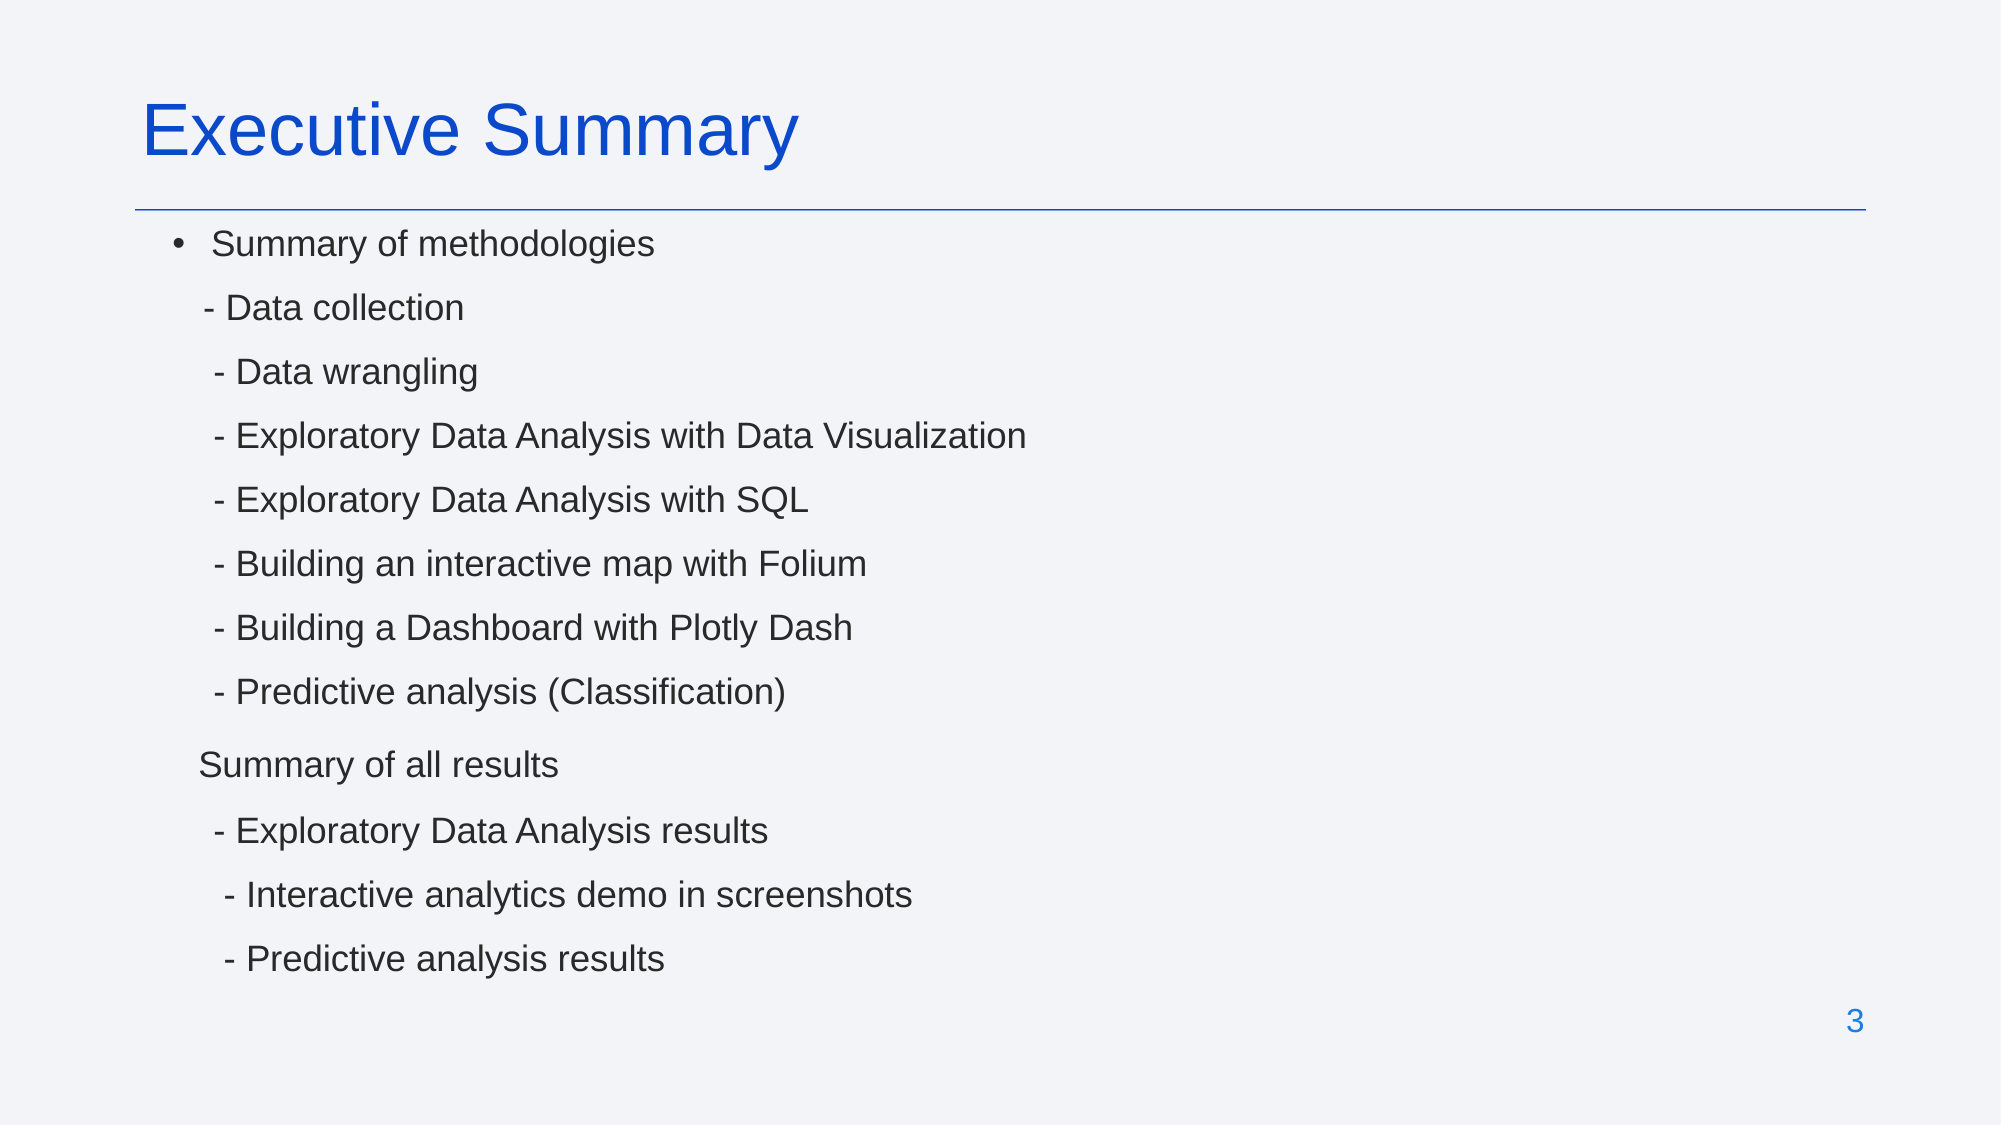

Executive Summary
Summary of methodologies
   - Data collection
    - Data wrangling
    - Exploratory Data Analysis with Data Visualization
    - Exploratory Data Analysis with SQL
    - Building an interactive map with Folium
    - Building a Dashboard with Plotly Dash
    - Predictive analysis (Classification)
  Summary of all results
    - Exploratory Data Analysis results
     - Interactive analytics demo in screenshots
     - Predictive analysis results

3